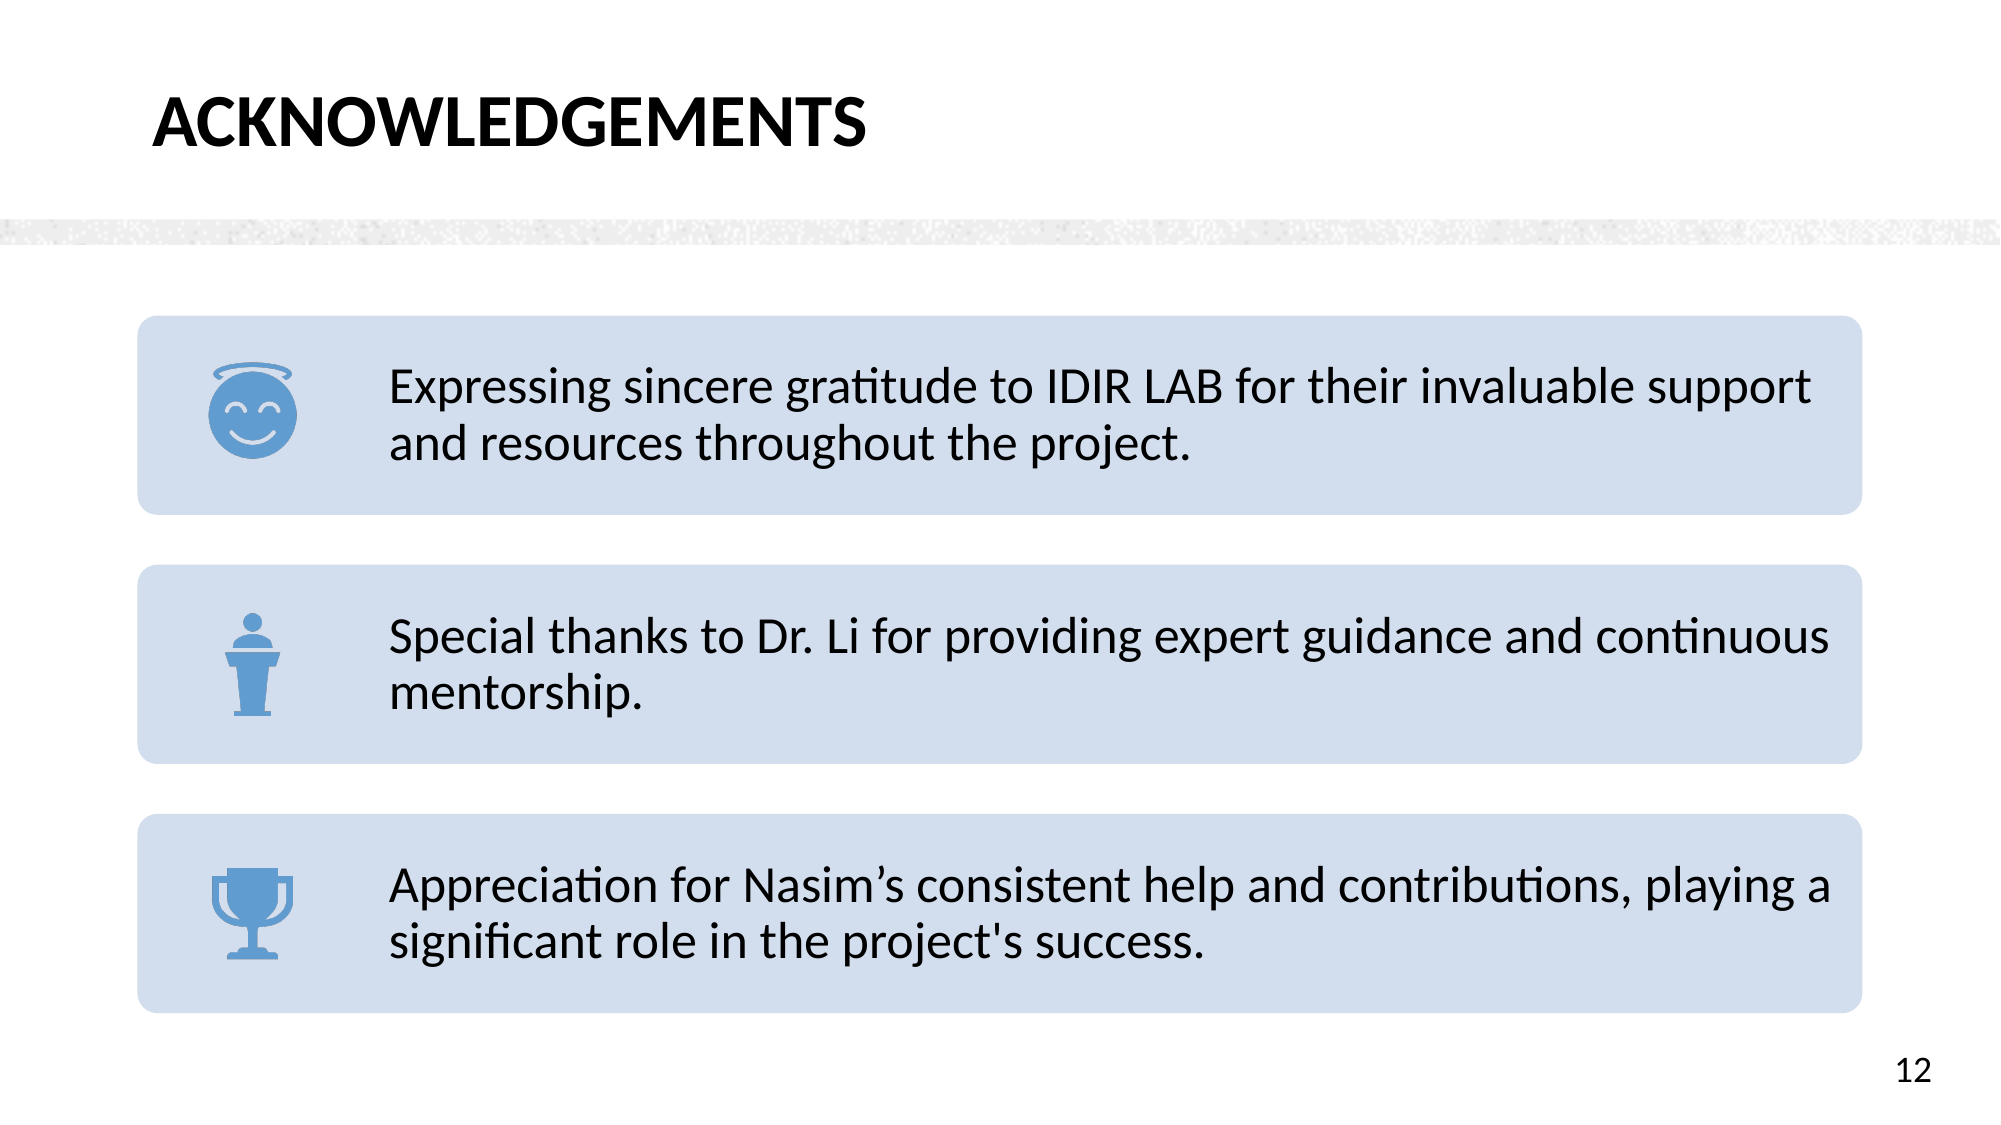

# Acknowledgements
Expressing sincere gratitude to IDIR LAB for their invaluable support and resources throughout the project.
Special thanks to Dr. Li for providing expert guidance and continuous mentorship.
Appreciation for Nasim’s consistent help and contributions, playing a significant role in the project's success.
12